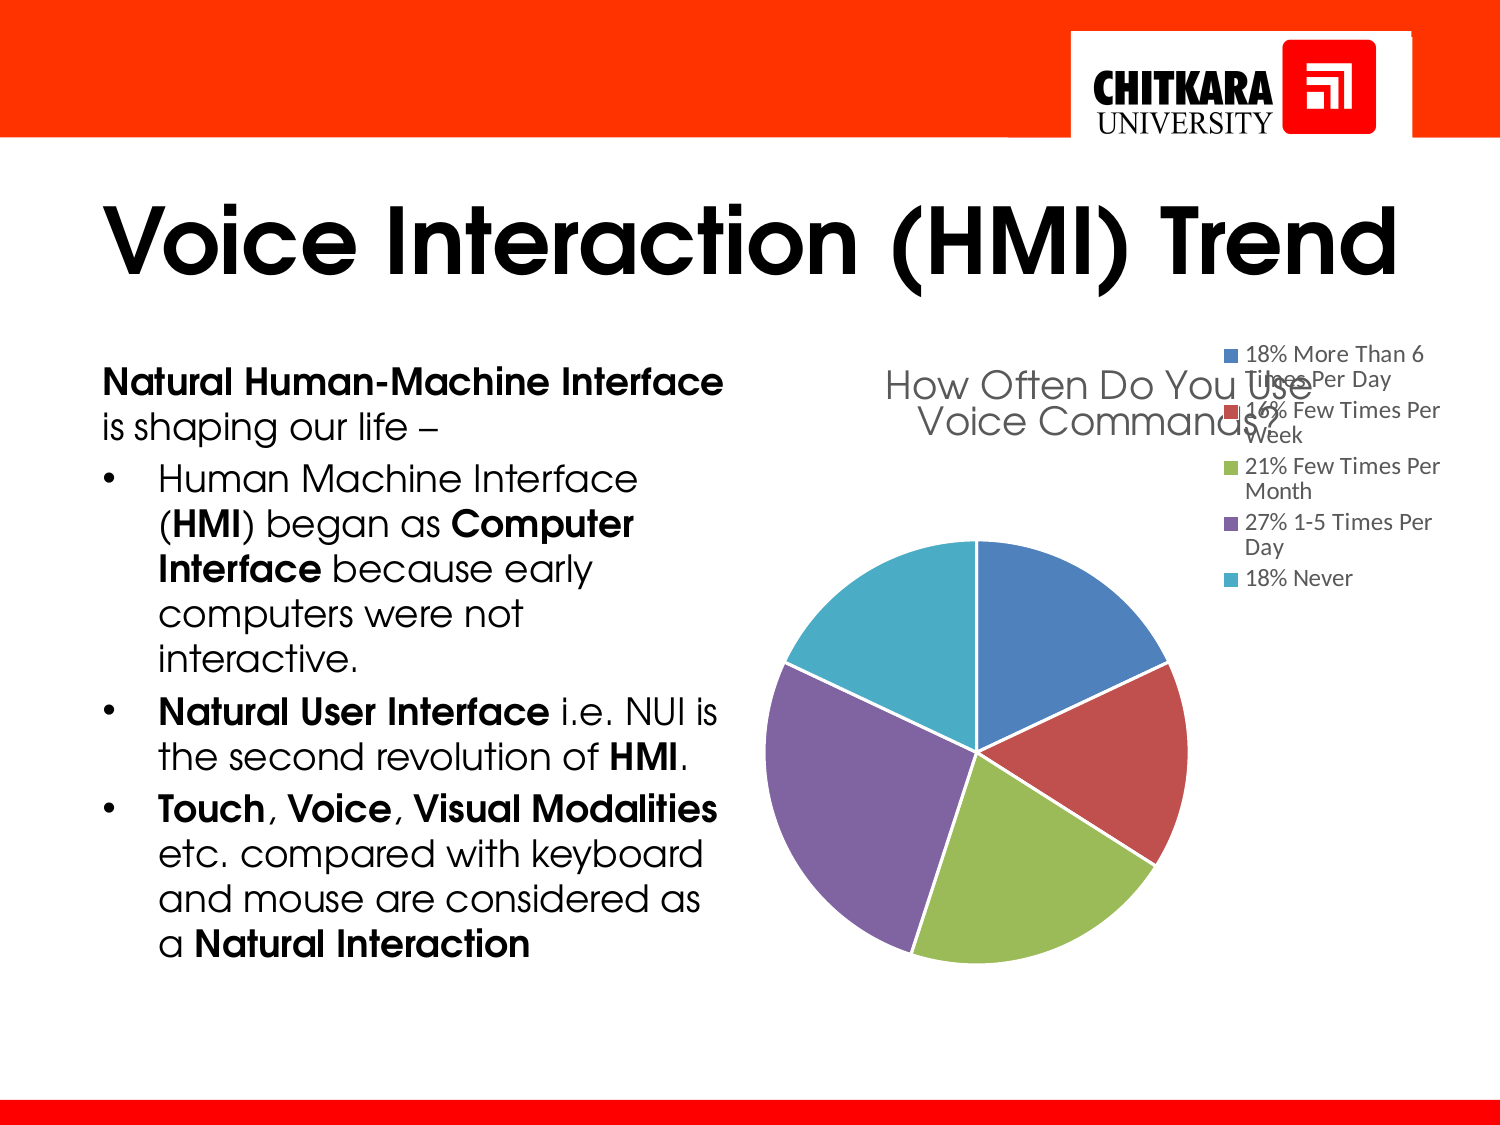

Voice Interaction (HMI) Trend

### Chart: How Often Do You Use Voice Commands?

| Category | How Often Do You Use Voice Commands? |
|---|---|
| 18% More Than 6 Times Per Day | 1.8 |
| 16% Few Times Per Week | 1.6 |
| 21% Few Times Per Month | 2.1 |
| 27% 1-5 Times Per Day | 2.7 |
| 18% Never | 1.8 |
Natural Human-Machine Interface is shaping our life –
Human Machine Interface (HMI) began as Computer Interface because early computers were not interactive.
Natural User Interface i.e. NUI is the second revolution of HMI.
Touch, Voice, Visual Modalities etc. compared with keyboard and mouse are considered as a Natural Interaction